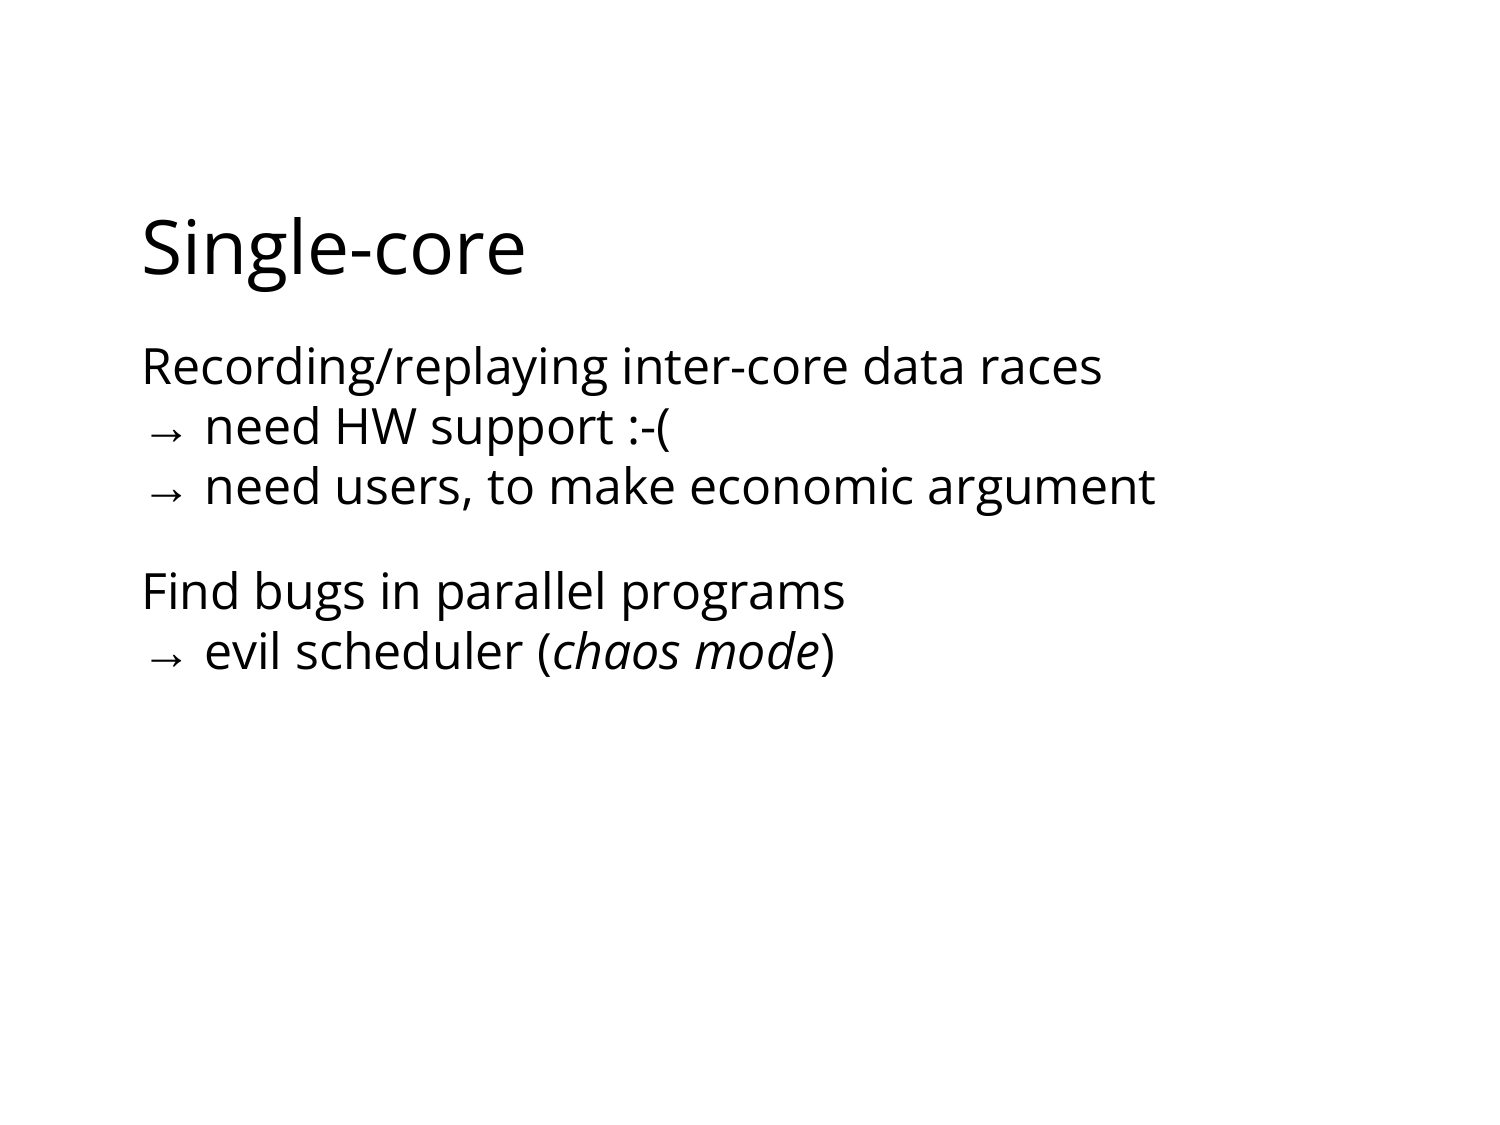

Single-core

Recording/replaying inter-core data races
→ need HW support :-(
→ need users, to make economic argument

Find bugs in parallel programs
→ evil scheduler (chaos mode)